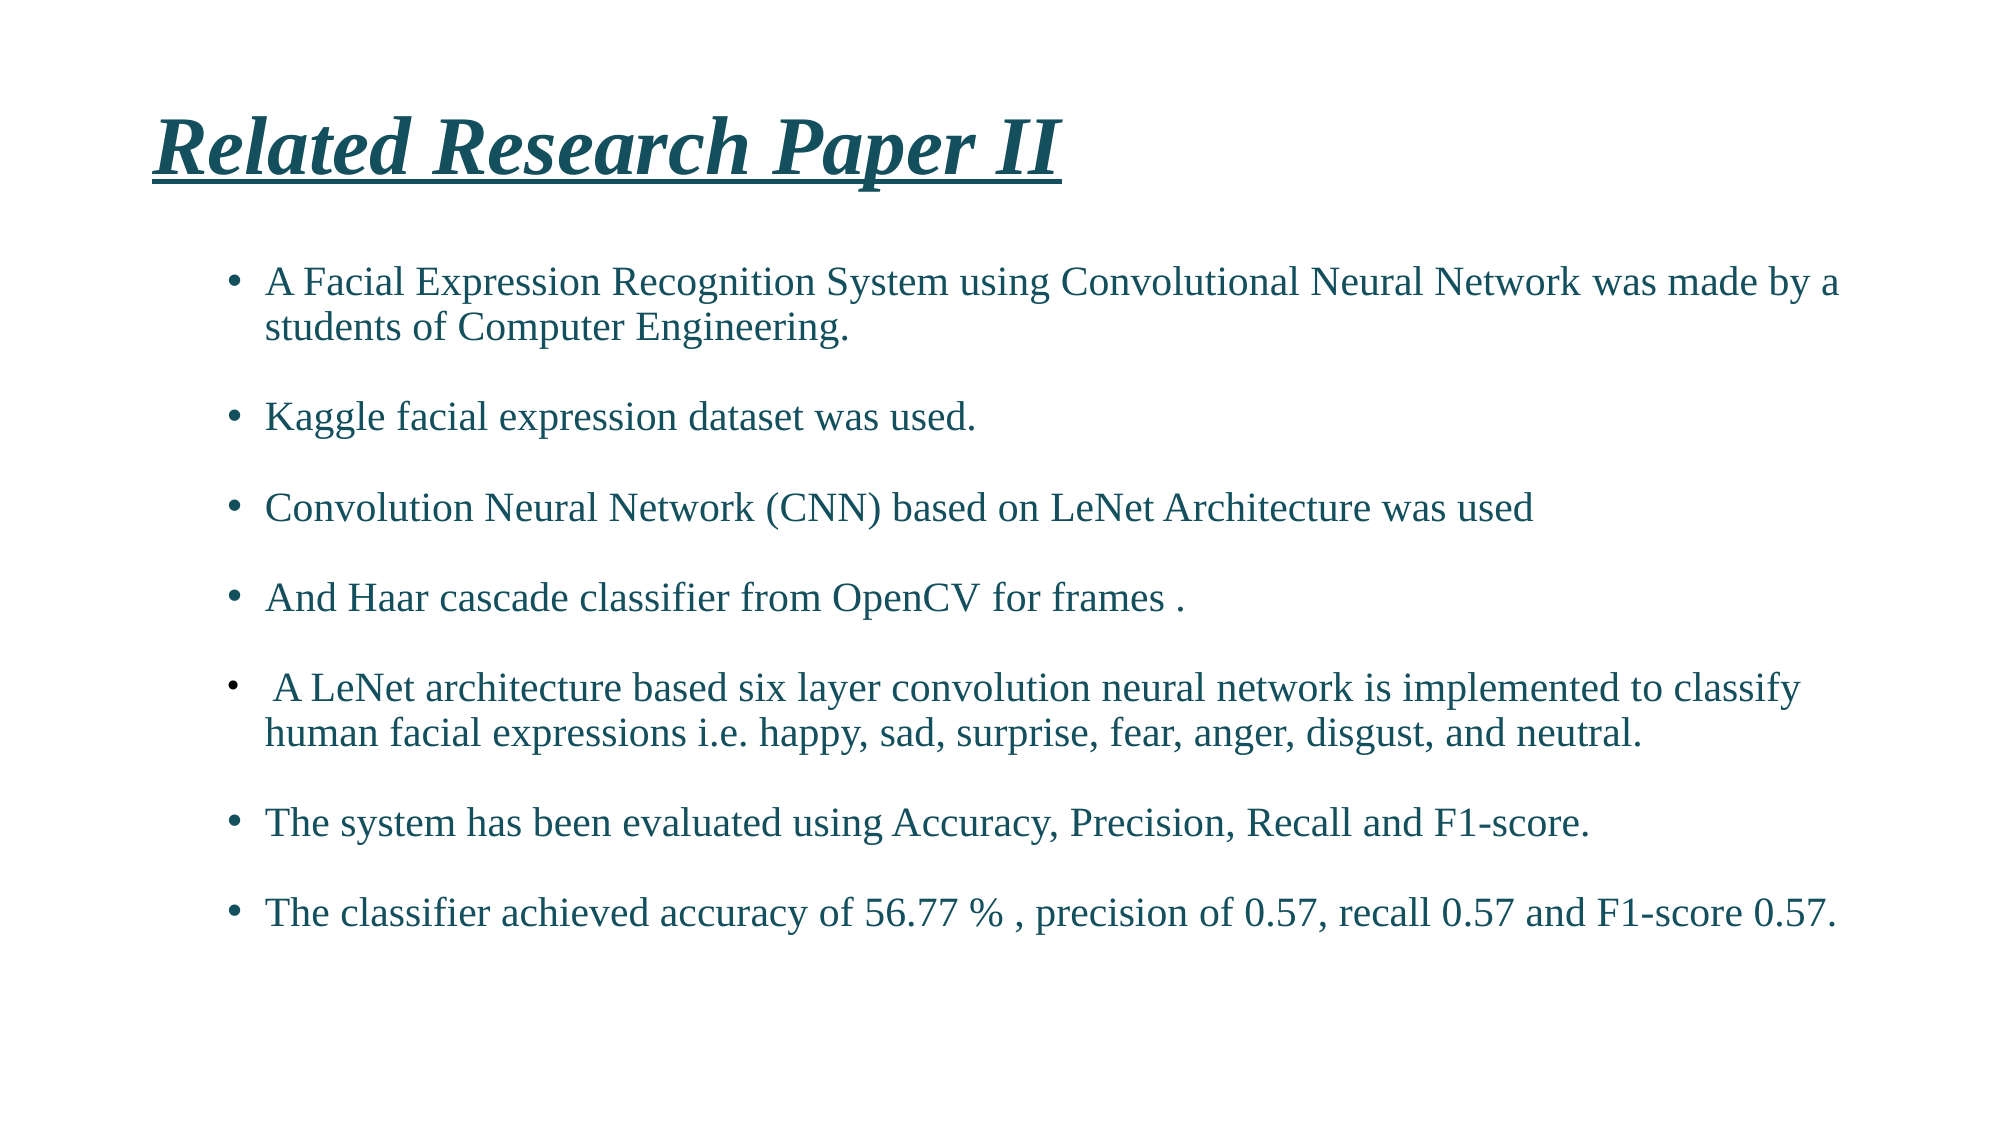

# Related Research Paper II
A Facial Expression Recognition System using Convolutional Neural Network was made by a students of Computer Engineering.

Kaggle facial expression dataset was used.

Convolution Neural Network (CNN) based on LeNet Architecture was used

And Haar cascade classifier from OpenCV for frames .

 A LeNet architecture based six layer convolution neural network is implemented to classify human facial expressions i.e. happy, sad, surprise, fear, anger, disgust, and neutral.

The system has been evaluated using Accuracy, Precision, Recall and F1-score.

The classifier achieved accuracy of 56.77 % , precision of 0.57, recall 0.57 and F1-score 0.57.